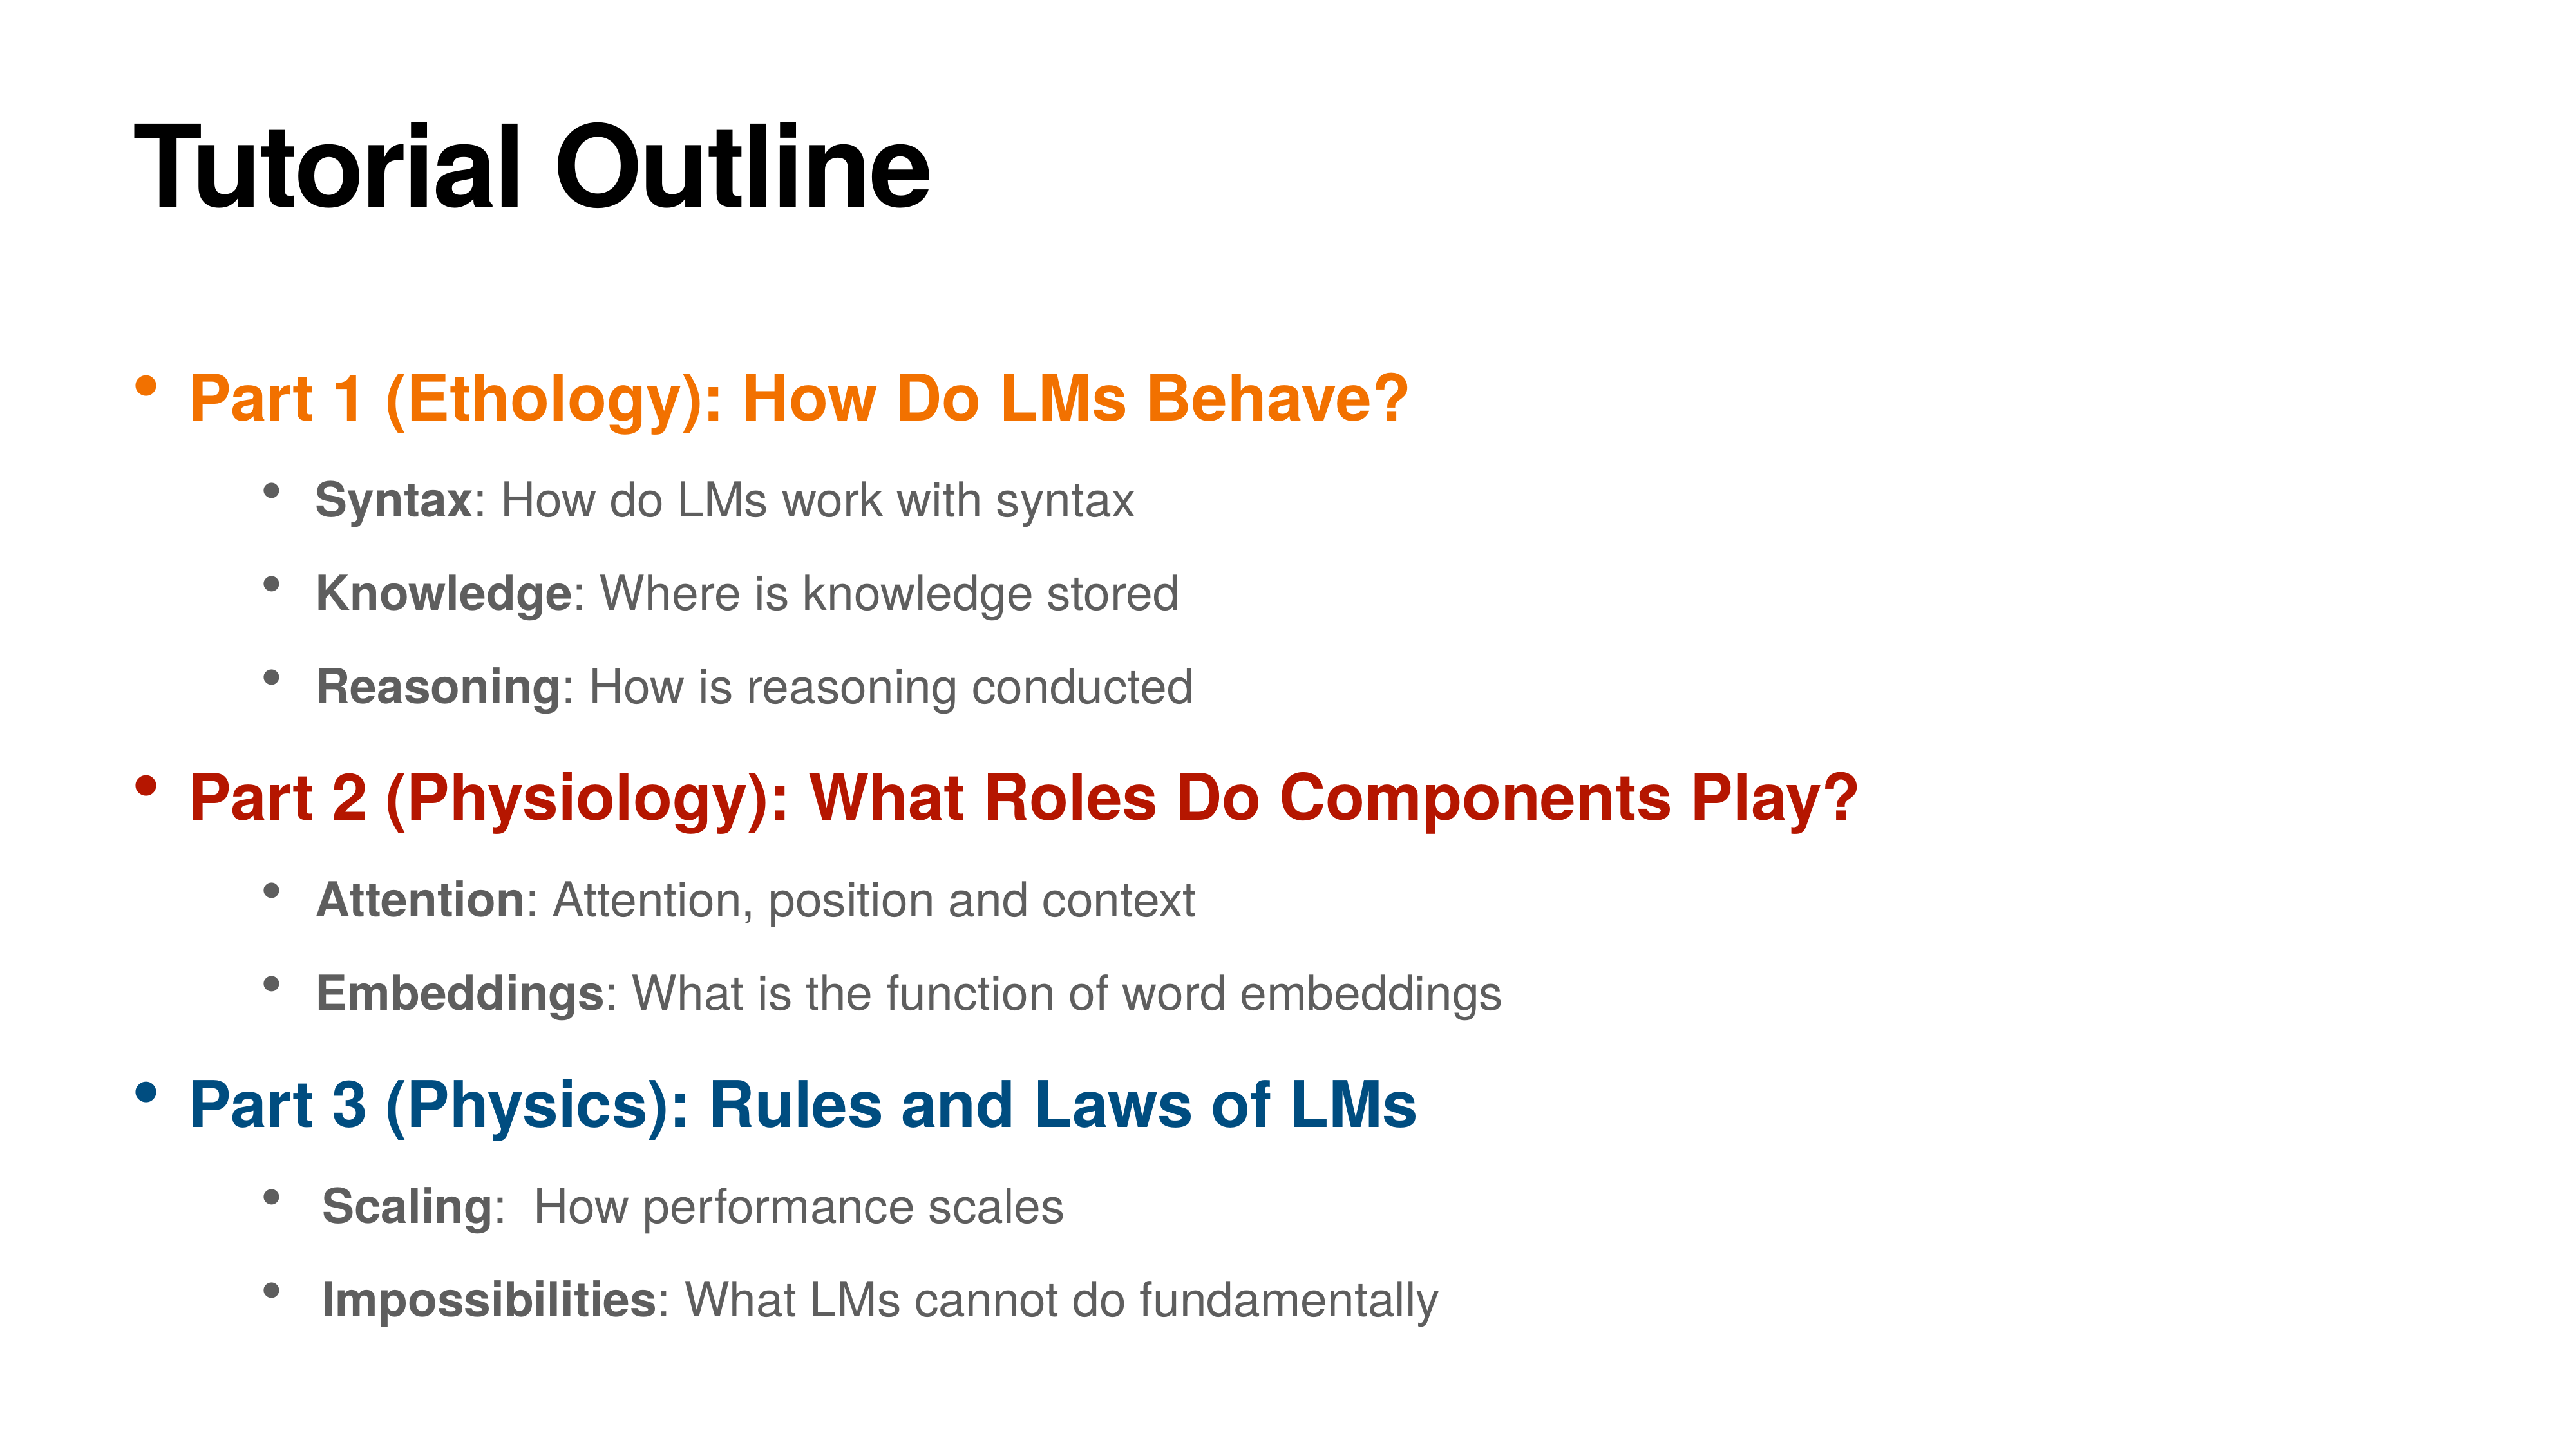

# Tutorial Outline
Part 1 (Ethology): How Do LMs Behave?
Syntax: How do LMs work with syntax
Knowledge: Where is knowledge stored
Reasoning: How is reasoning conducted
Part 2 (Physiology): What Roles Do Components Play?
Attention: Attention, position and context
Embeddings: What is the function of word embeddings
Part 3 (Physics): Rules and Laws of LMs
Scaling:  How performance scales
Impossibilities: What LMs cannot do fundamentally